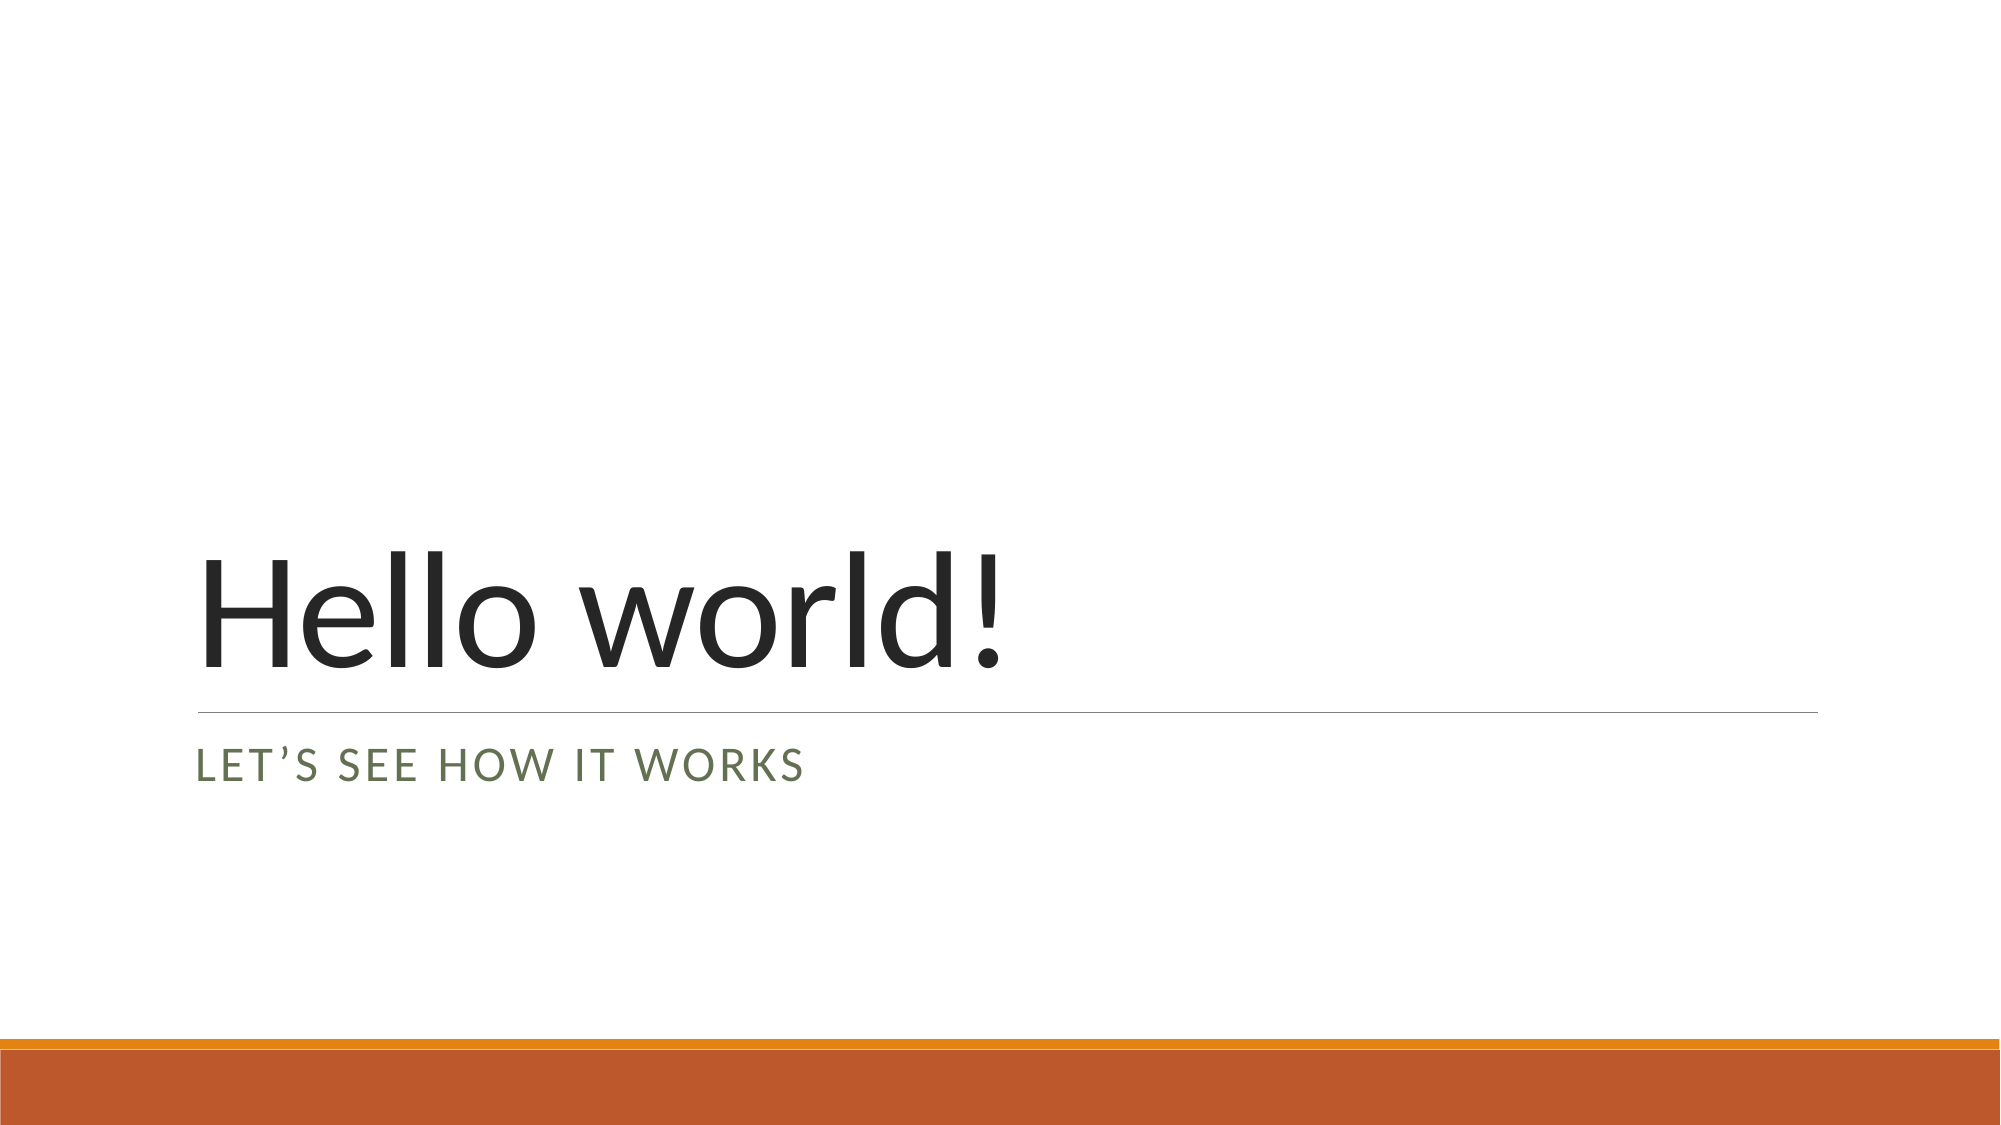

# Hello world!
Let’s see HOW IT WORKS